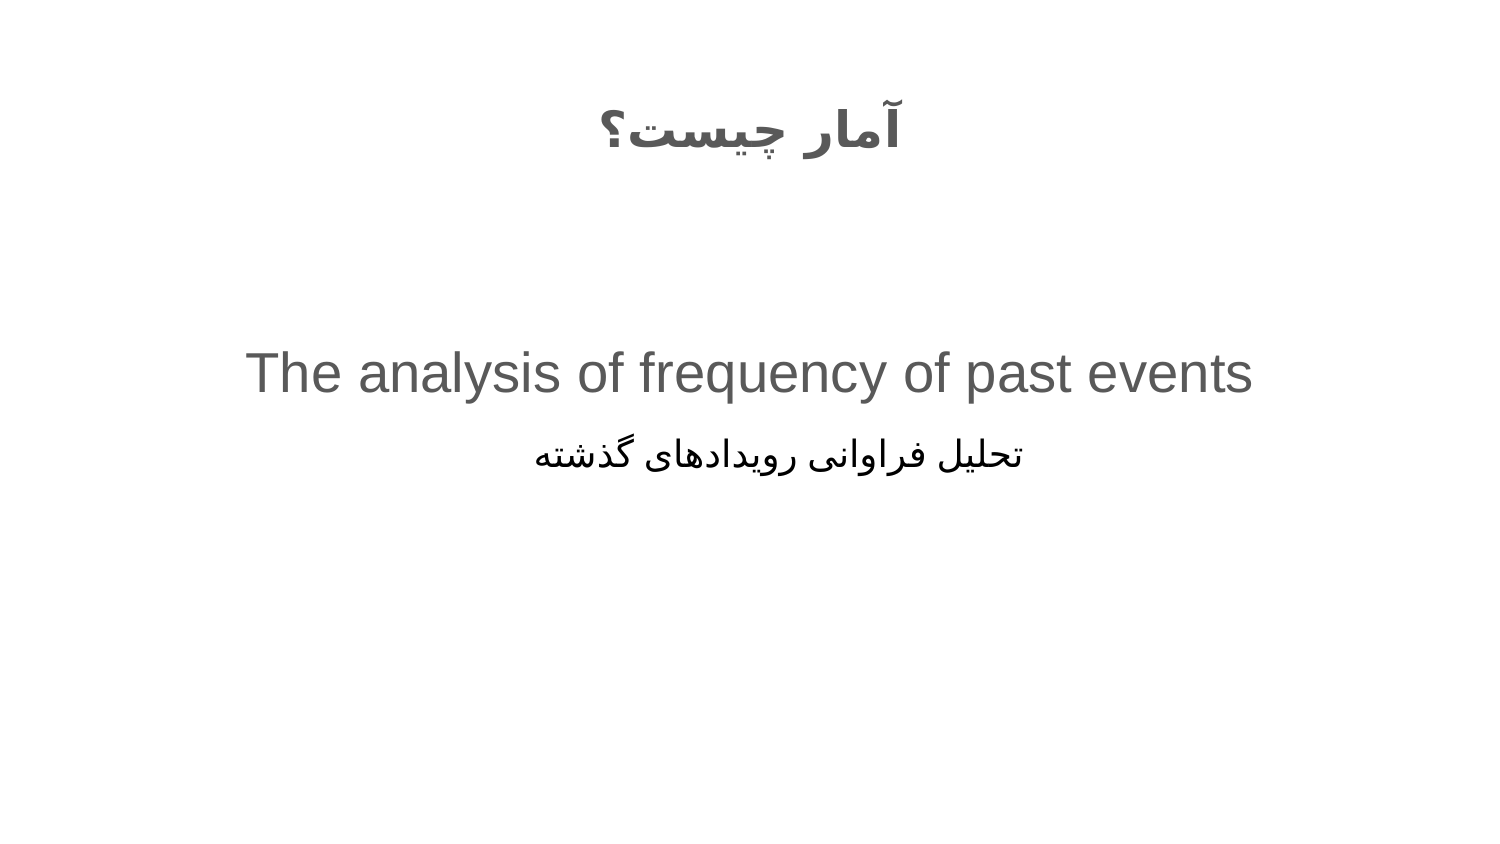

# آمار چیست؟
The analysis of frequency of past events
تحلیل فراوانی رویدادهای گذشته